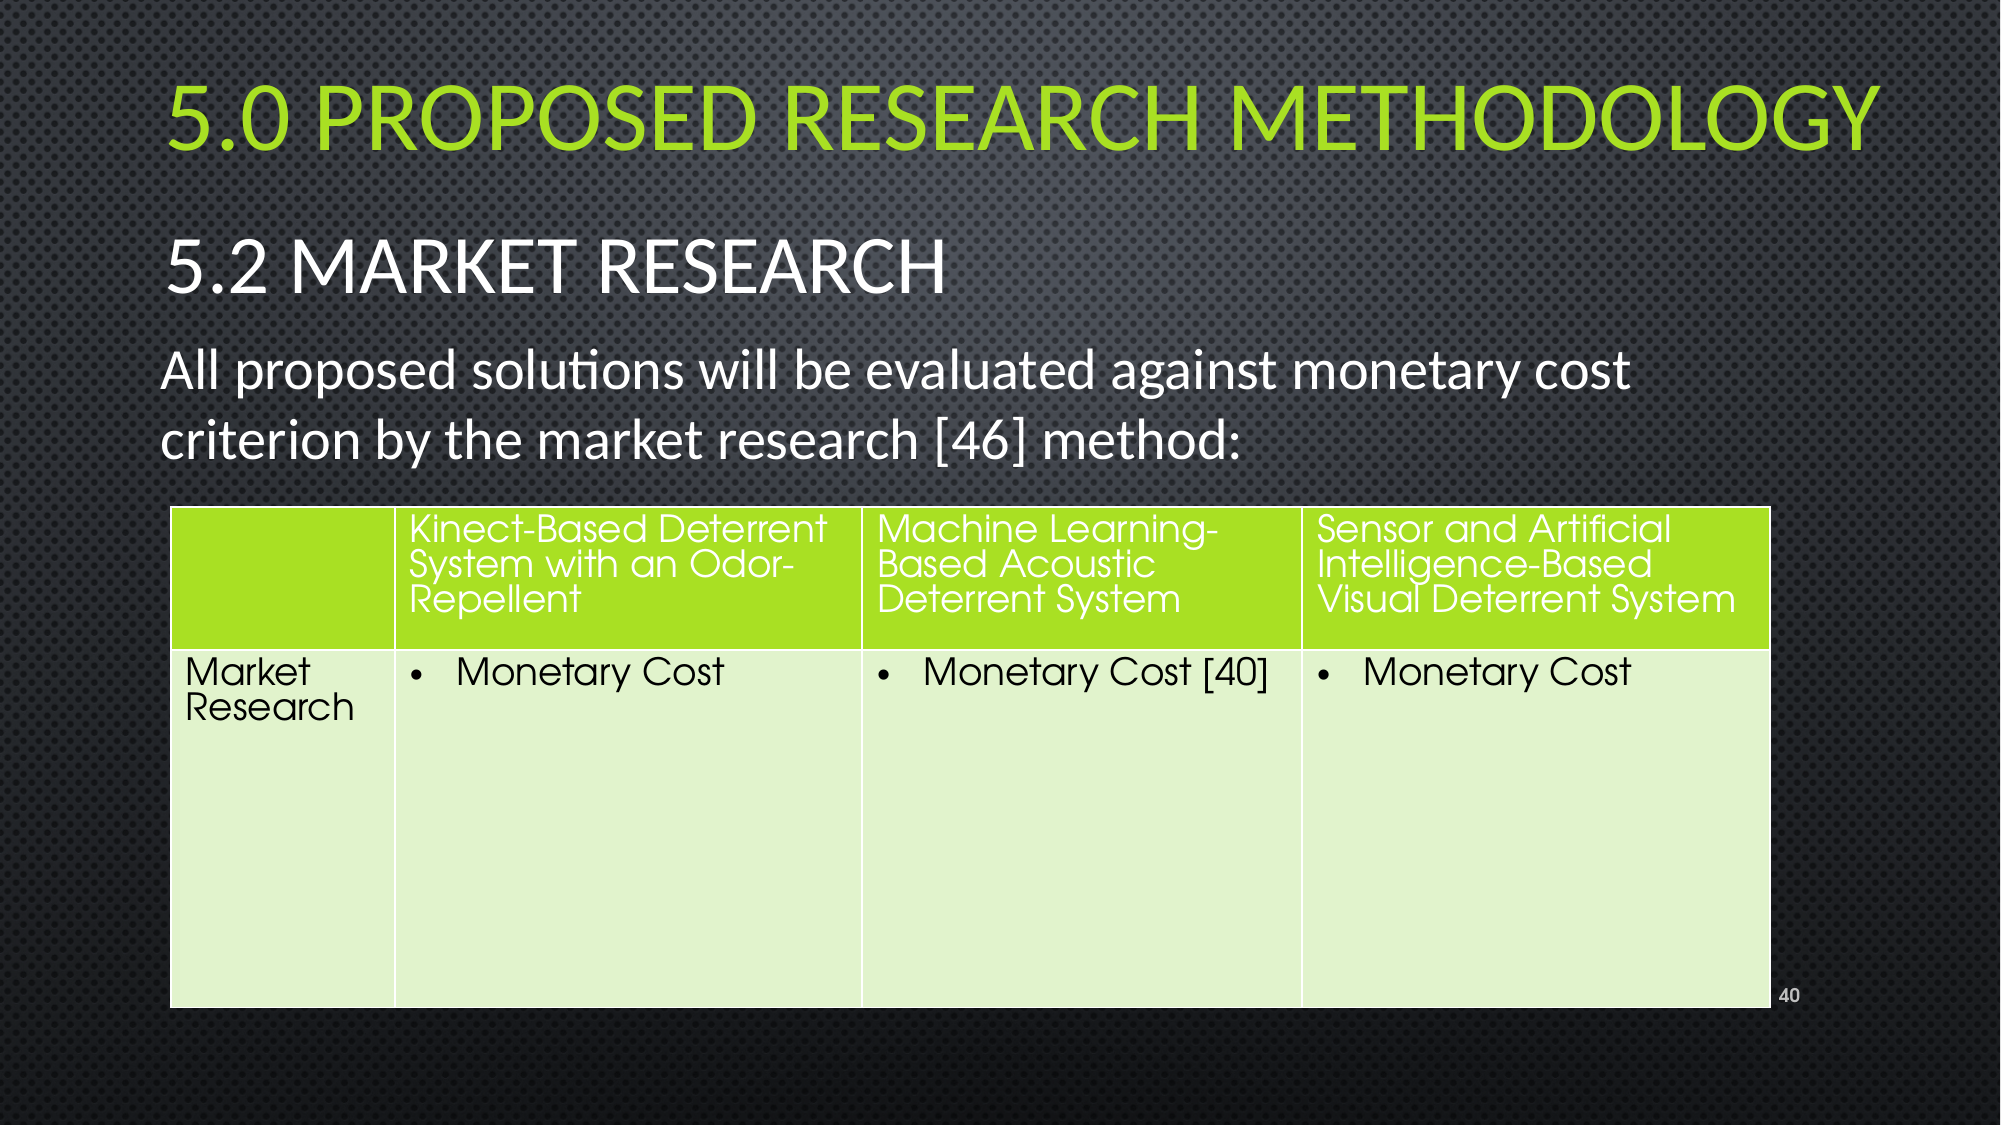

5.0 Proposed Research Methodology
5.2 MARKET RESEARCH
All proposed solutions will be evaluated against monetary cost criterion by the market research [46] method:

|  | Kinect-Based Deterrent System with an Odor-Repellent | Machine Learning-Based Acoustic Deterrent System | Sensor and Artificial Intelligence-Based Visual Deterrent System |
| --- | --- | --- | --- |
| Market Research | Monetary Cost | Monetary Cost [40] | Monetary Cost |
40